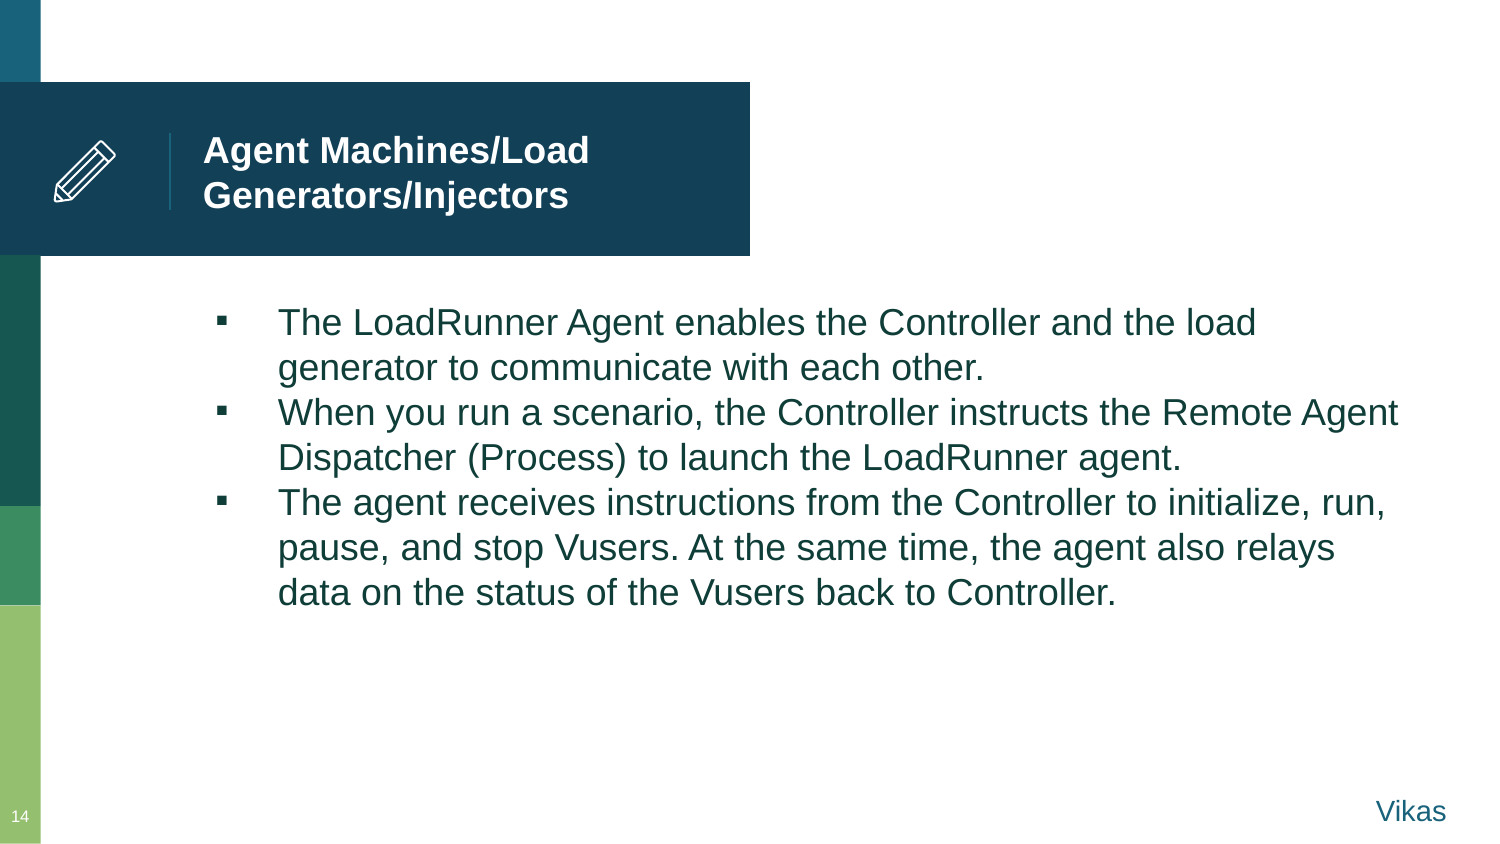

# Agent Machines/Load Generators/Injectors

The LoadRunner Agent enables the Controller and the load generator to communicate with each other.
When you run a scenario, the Controller instructs the Remote Agent Dispatcher (Process) to launch the LoadRunner agent.
The agent receives instructions from the Controller to initialize, run, pause, and stop Vusers. At the same time, the agent also relays data on the status of the Vusers back to Controller.
Vikas
14